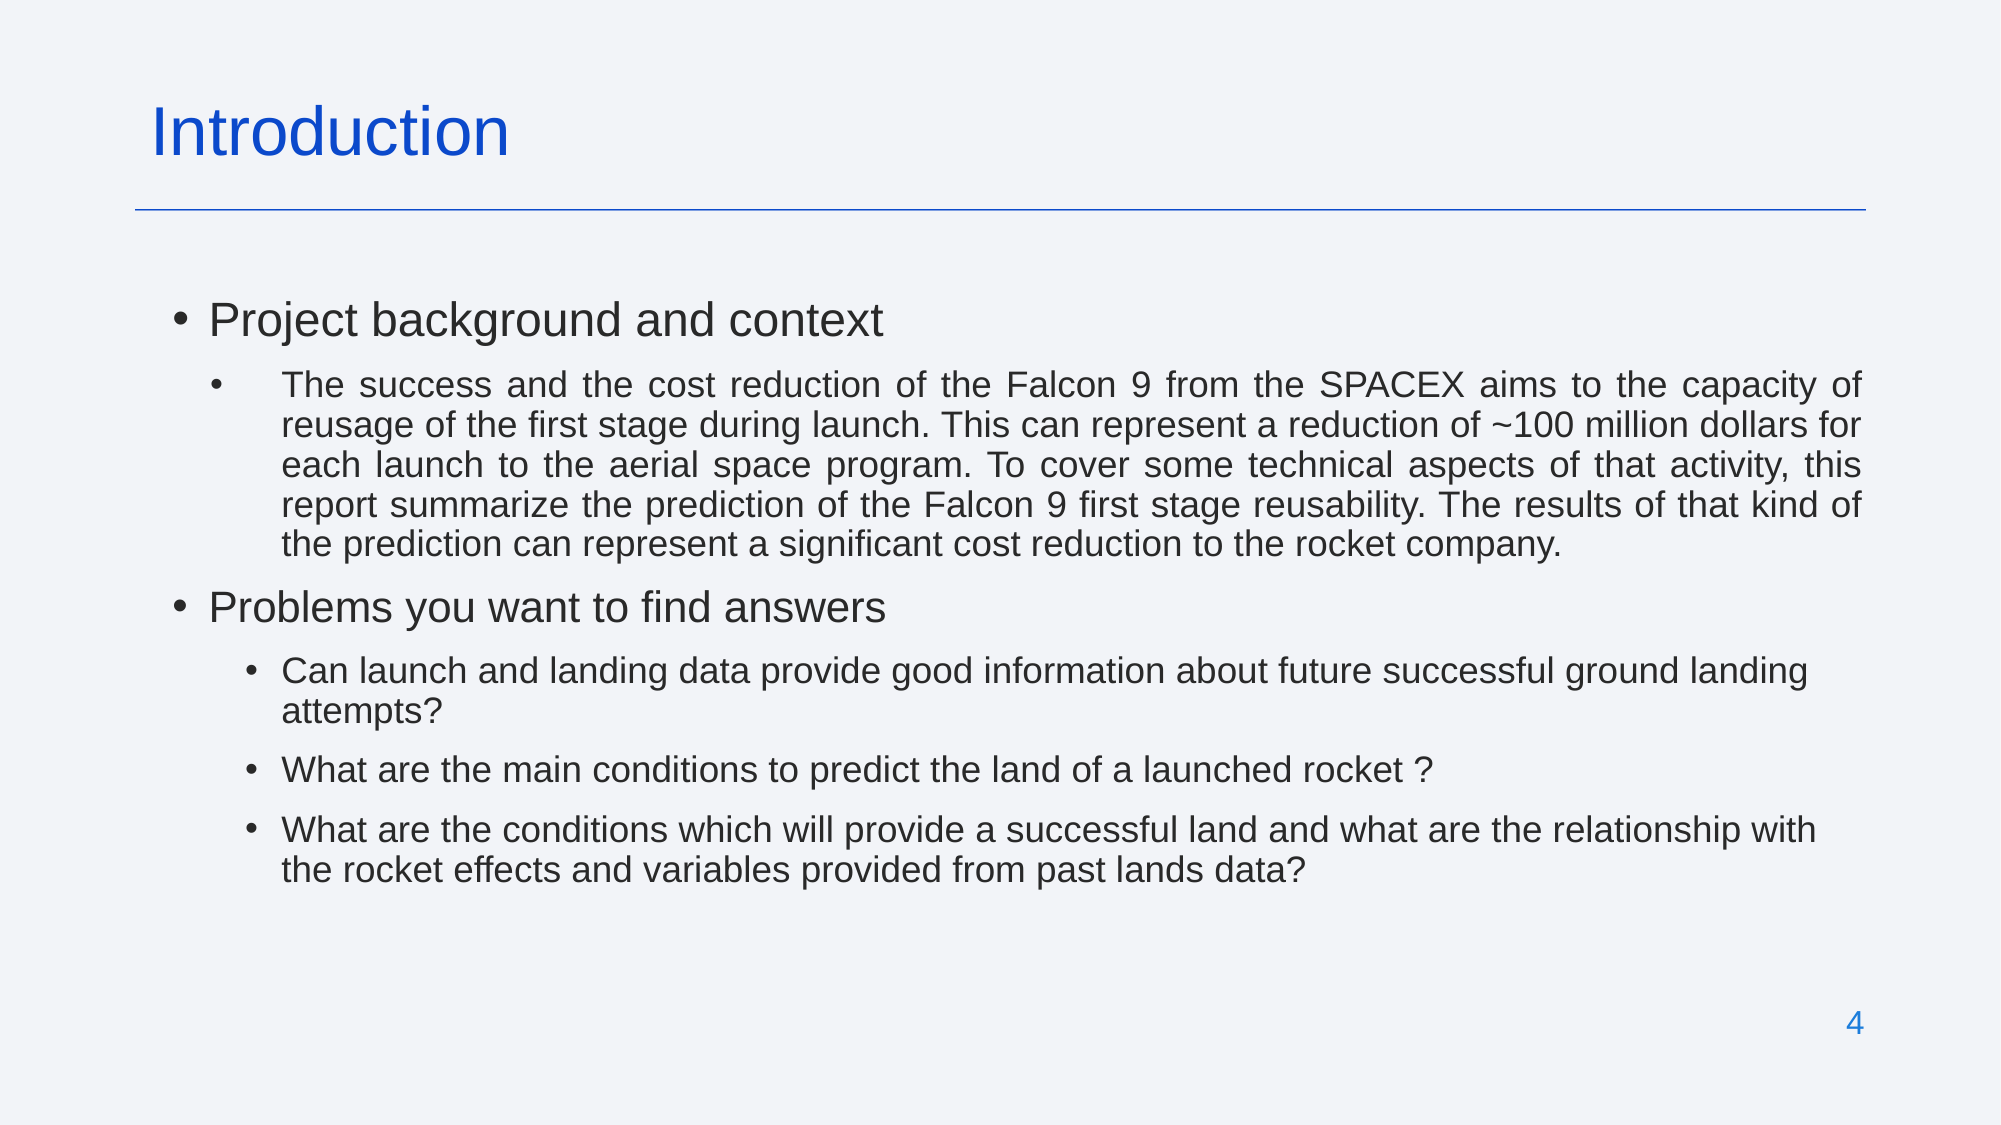

Introduction
Project background and context
The success and the cost reduction of the Falcon 9 from the SPACEX aims to the capacity of reusage of the first stage during launch. This can represent a reduction of ~100 million dollars for each launch to the aerial space program. To cover some technical aspects of that activity, this report summarize the prediction of the Falcon 9 first stage reusability. The results of that kind of the prediction can represent a significant cost reduction to the rocket company.
Problems you want to find answers
Can launch and landing data provide good information about future successful ground landing attempts?
What are the main conditions to predict the land of a launched rocket ?
What are the conditions which will provide a successful land and what are the relationship with the rocket effects and variables provided from past lands data?
4